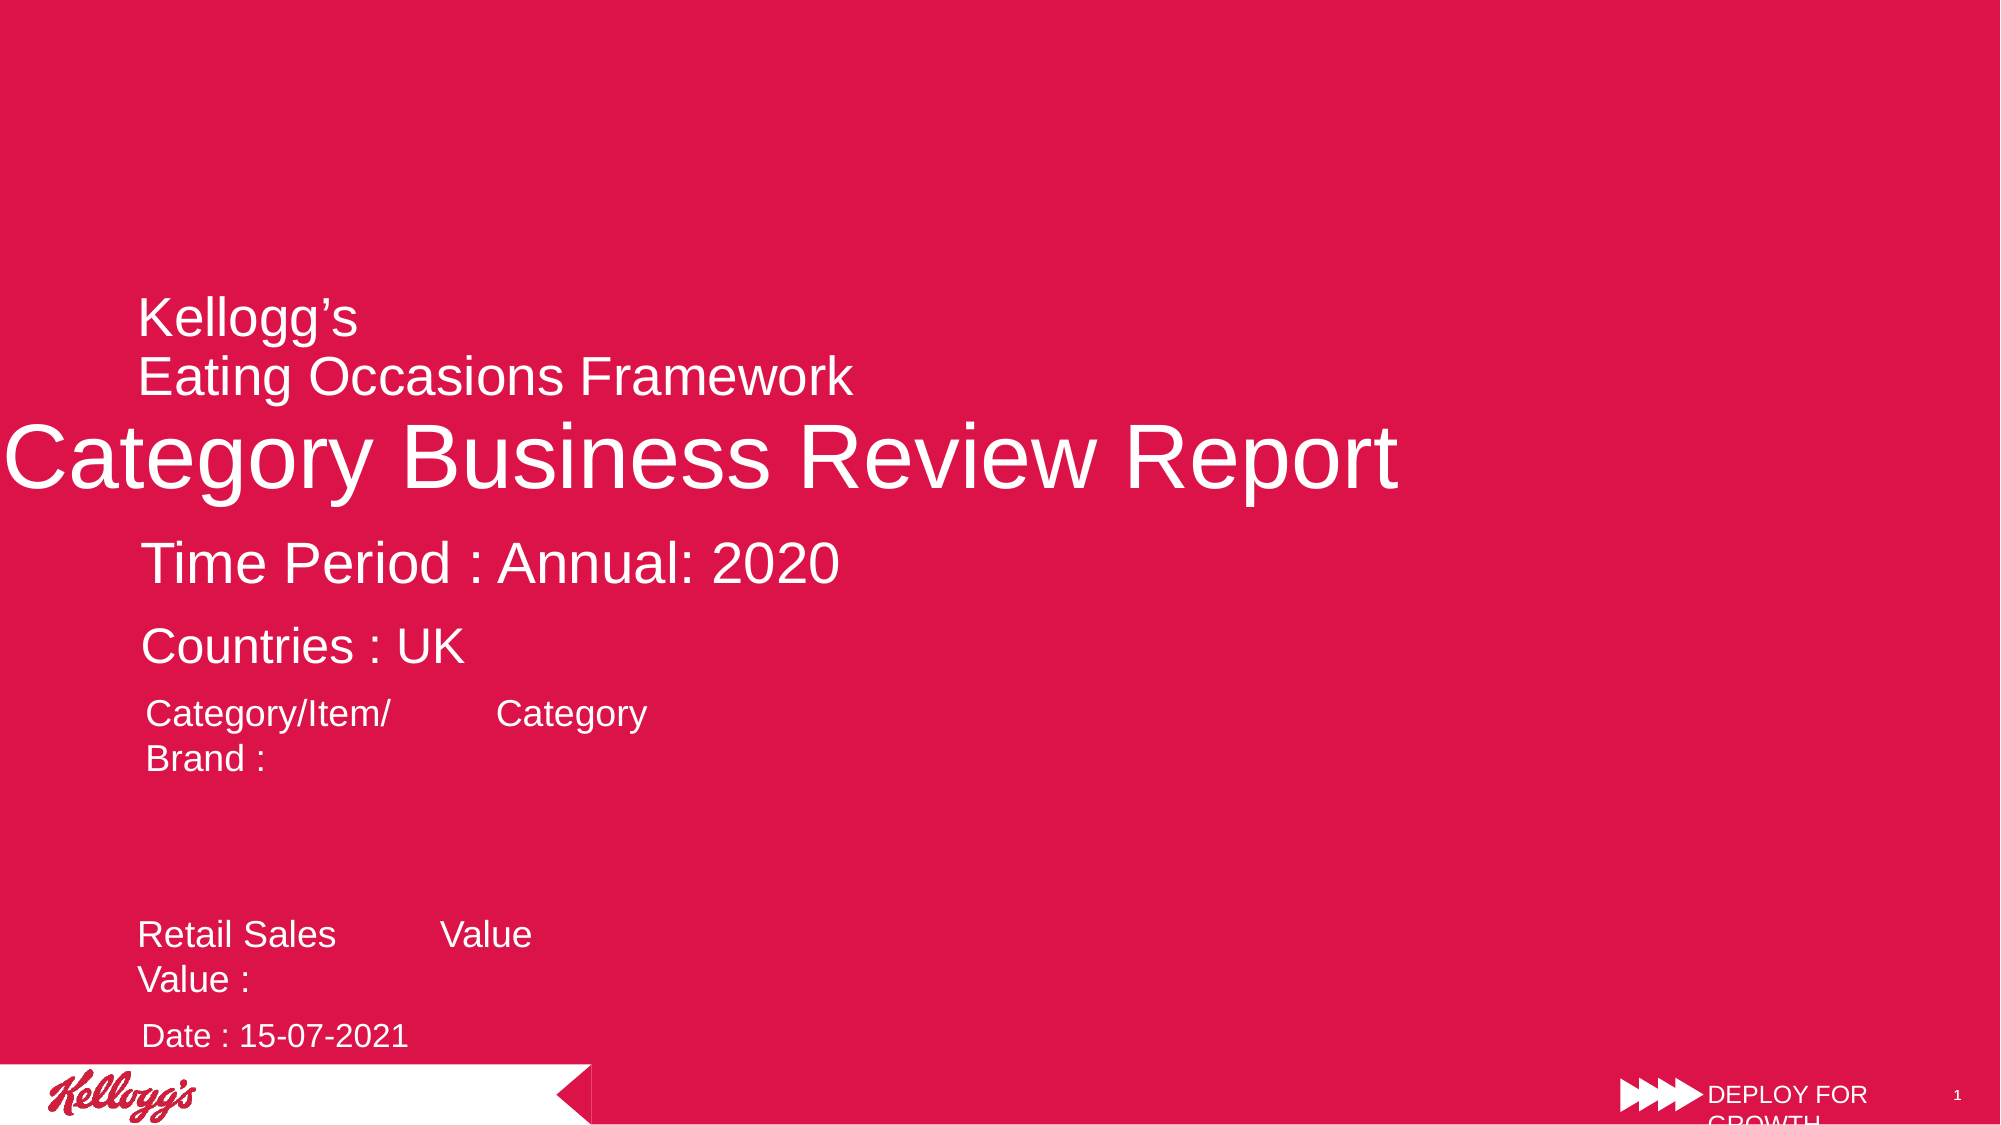

# Kellogg’s Eating Occasions Framework
Category Business Review Report
Time Period : Annual: 2020
Countries : UK
Category/Item/Brand :
Category
Retail Sales Value :
Value
Date : 15-07-2021
1
1